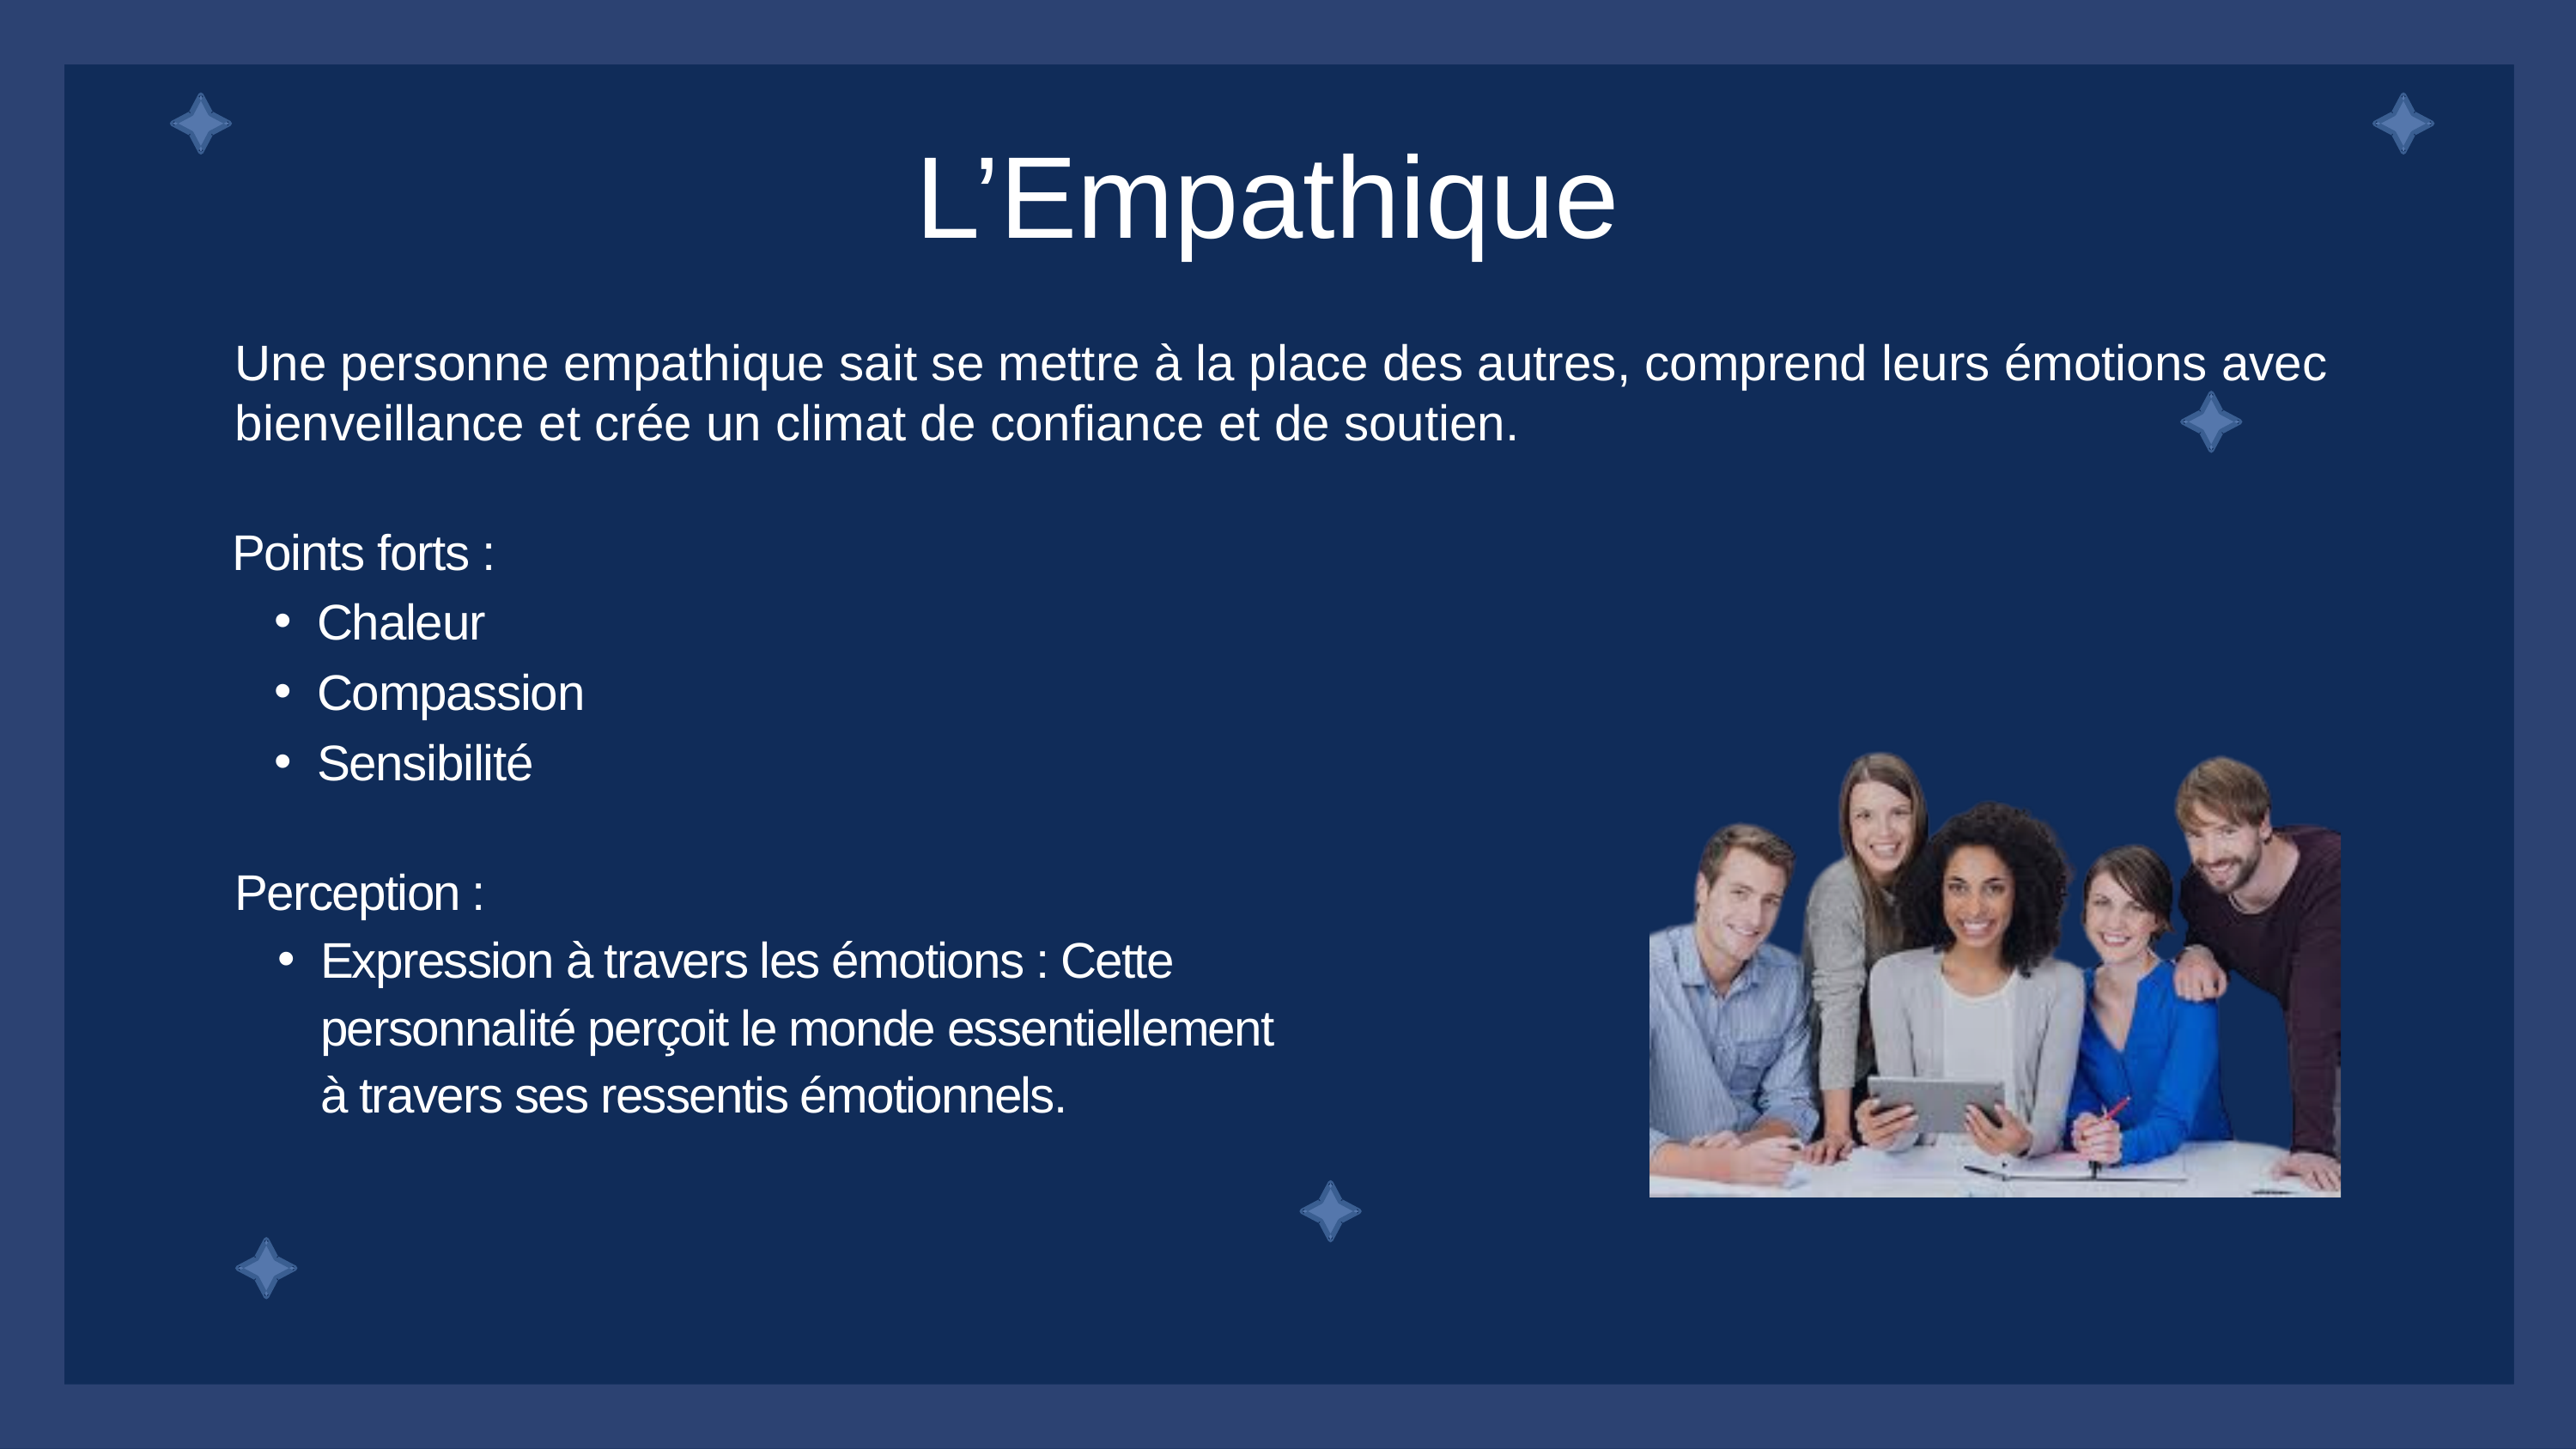

L’Empathique
Une personne empathique sait se mettre à la place des autres, comprend leurs émotions avec bienveillance et crée un climat de confiance et de soutien.

Points forts :
Chaleur
Compassion
Sensibilité

Perception :
Expression à travers les émotions : Cette personnalité perçoit le monde essentiellement à travers ses ressentis émotionnels.